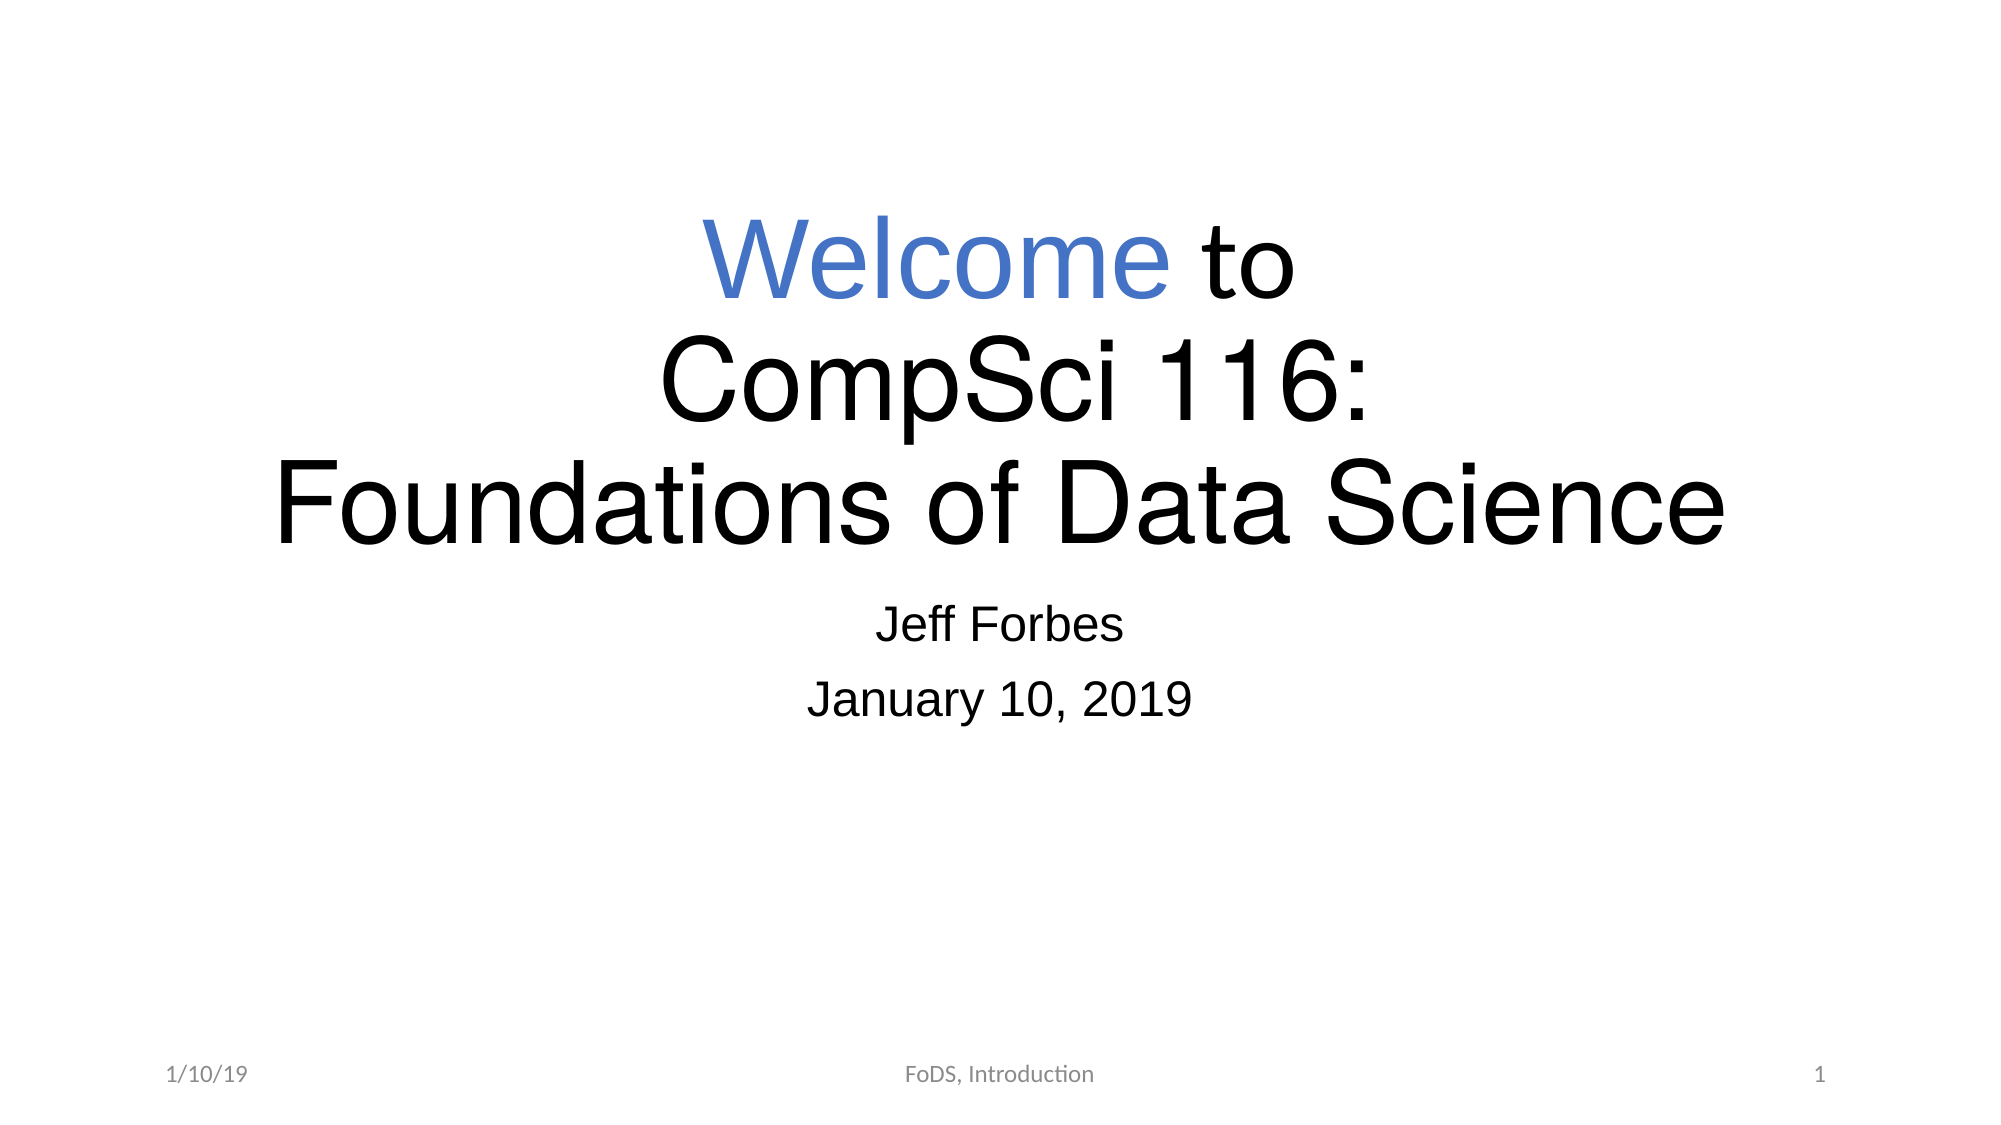

# Welcome to CompSci 116: Foundations of Data Science
Jeff Forbes
January 10, 2019

1/10/19
1
FoDS, Introduction